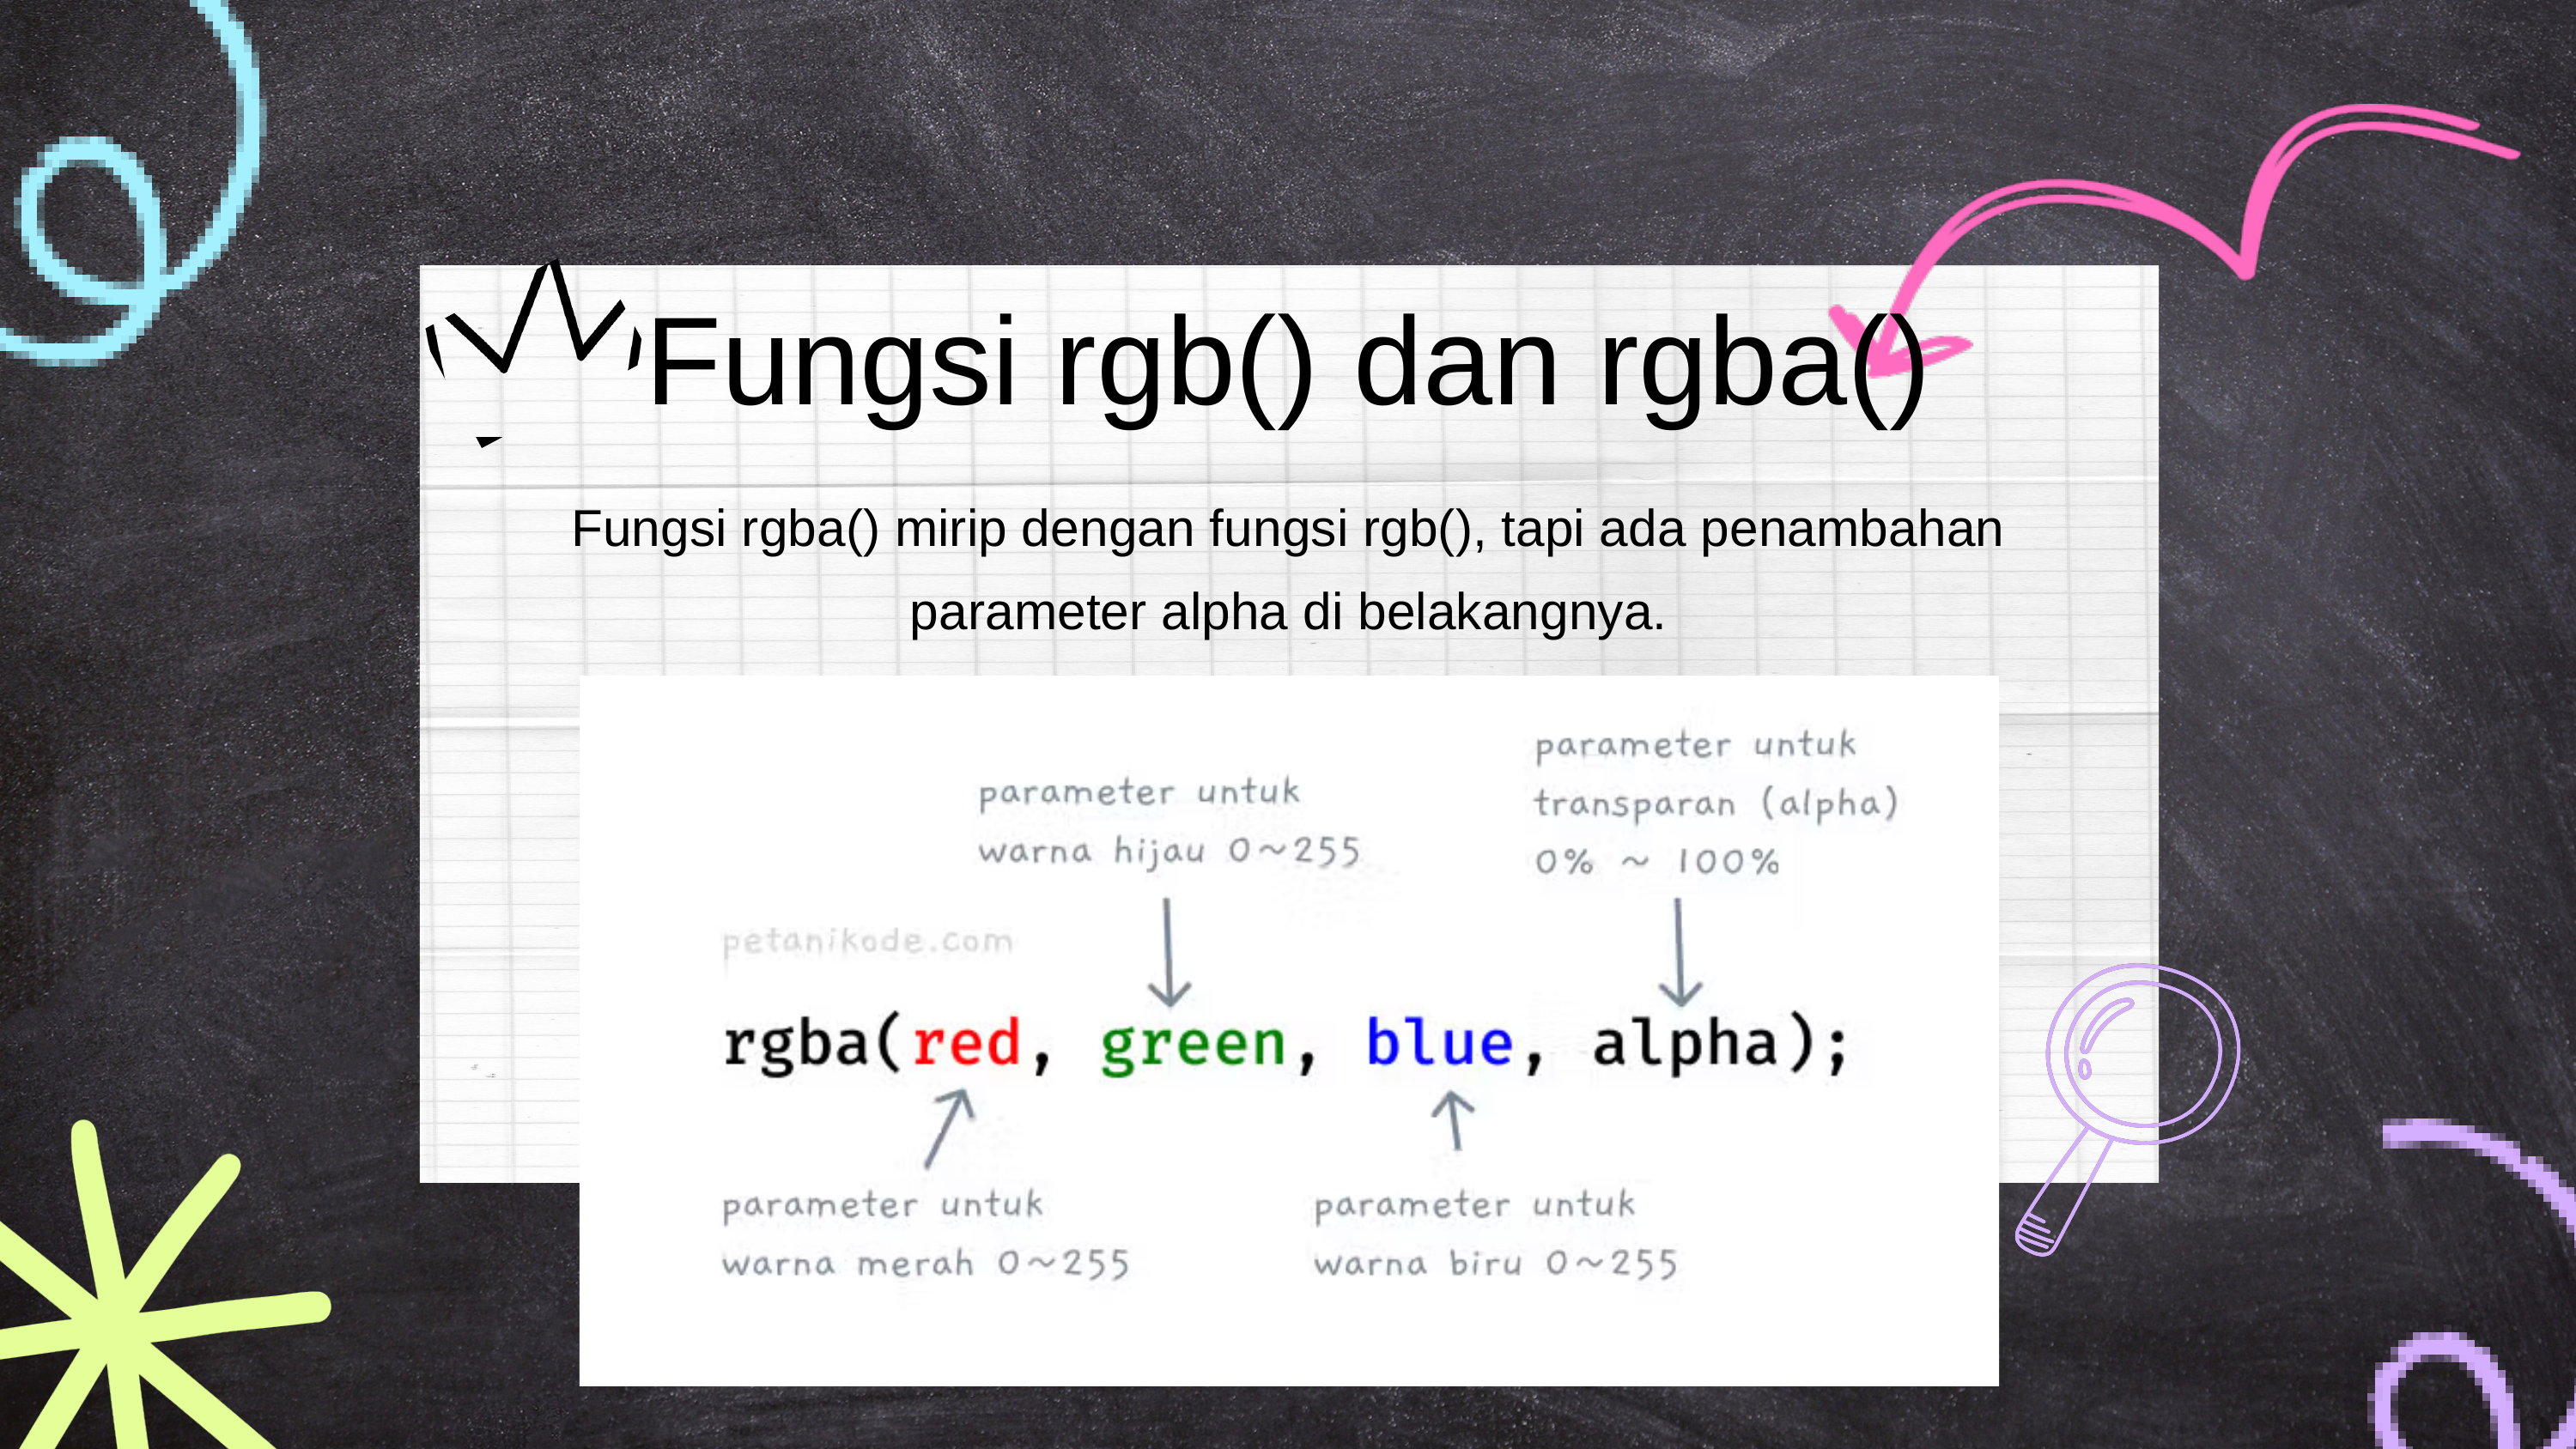

Fungsi rgb() dan rgba()
Fungsi rgba() mirip dengan fungsi rgb(), tapi ada penambahan parameter alpha di belakangnya.